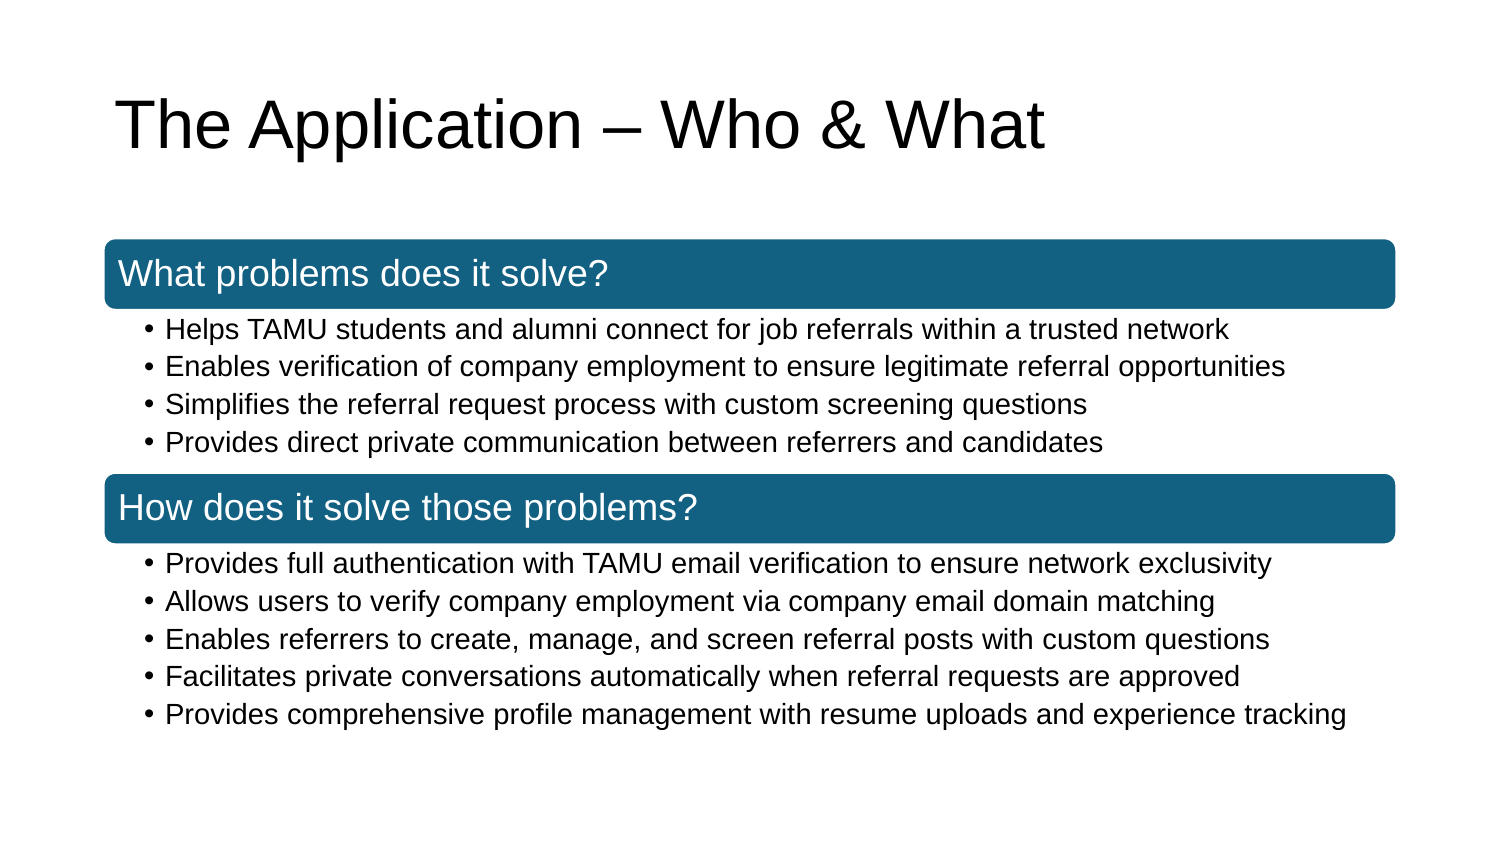

# The Application – Who & What

What problems does it solve?

Helps TAMU students and alumni connect for job referrals within a trusted network
Enables verification of company employment to ensure legitimate referral opportunities
Simplifies the referral request process with custom screening questions
Provides direct private communication between referrers and candidates

How does it solve those problems?

Provides full authentication with TAMU email verification to ensure network exclusivity
Allows users to verify company employment via company email domain matching
Enables referrers to create, manage, and screen referral posts with custom questions
Facilitates private conversations automatically when referral requests are approved
Provides comprehensive profile management with resume uploads and experience tracking